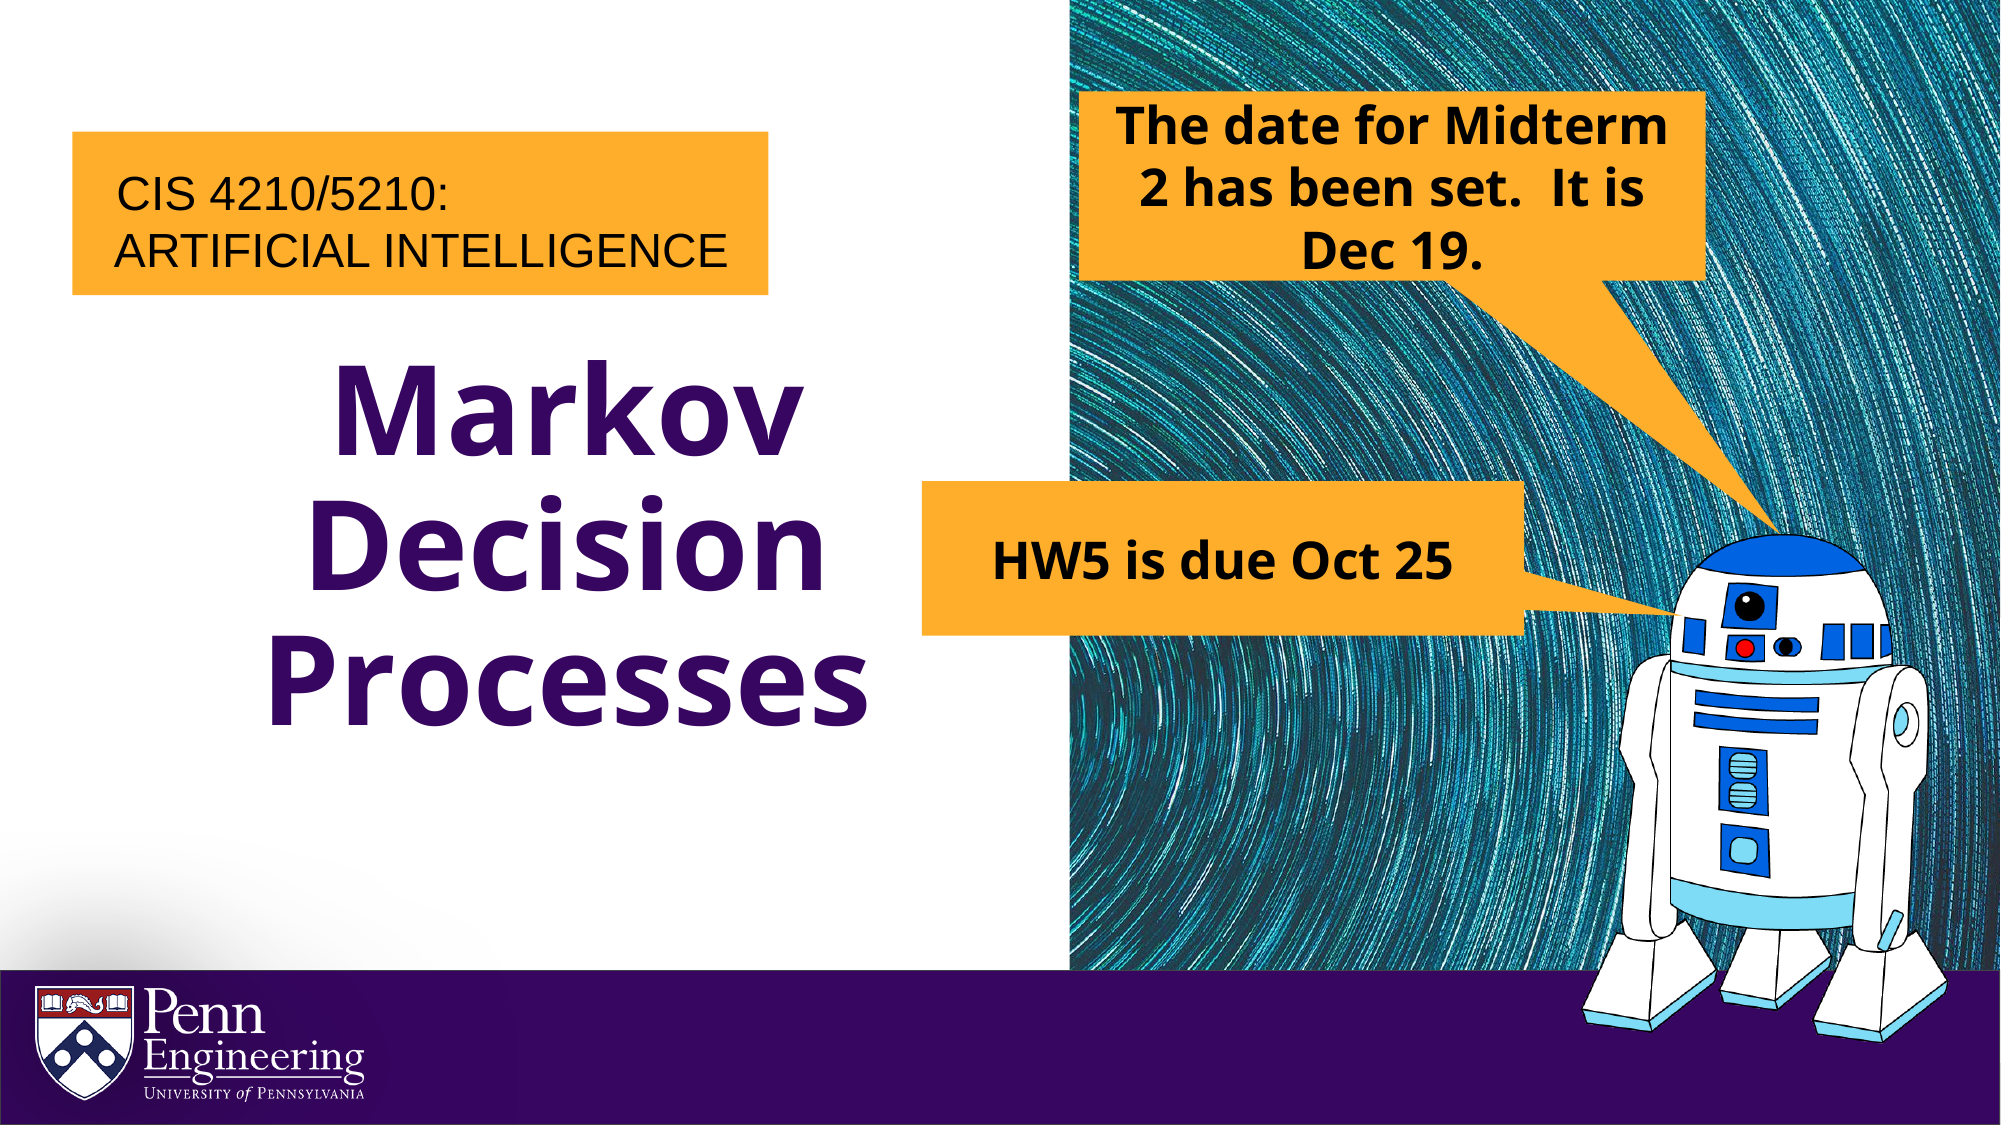

The date for Midterm 2 has been set.  It is Dec 19.
# Markov Decision Processes
HW5 is due Oct 25